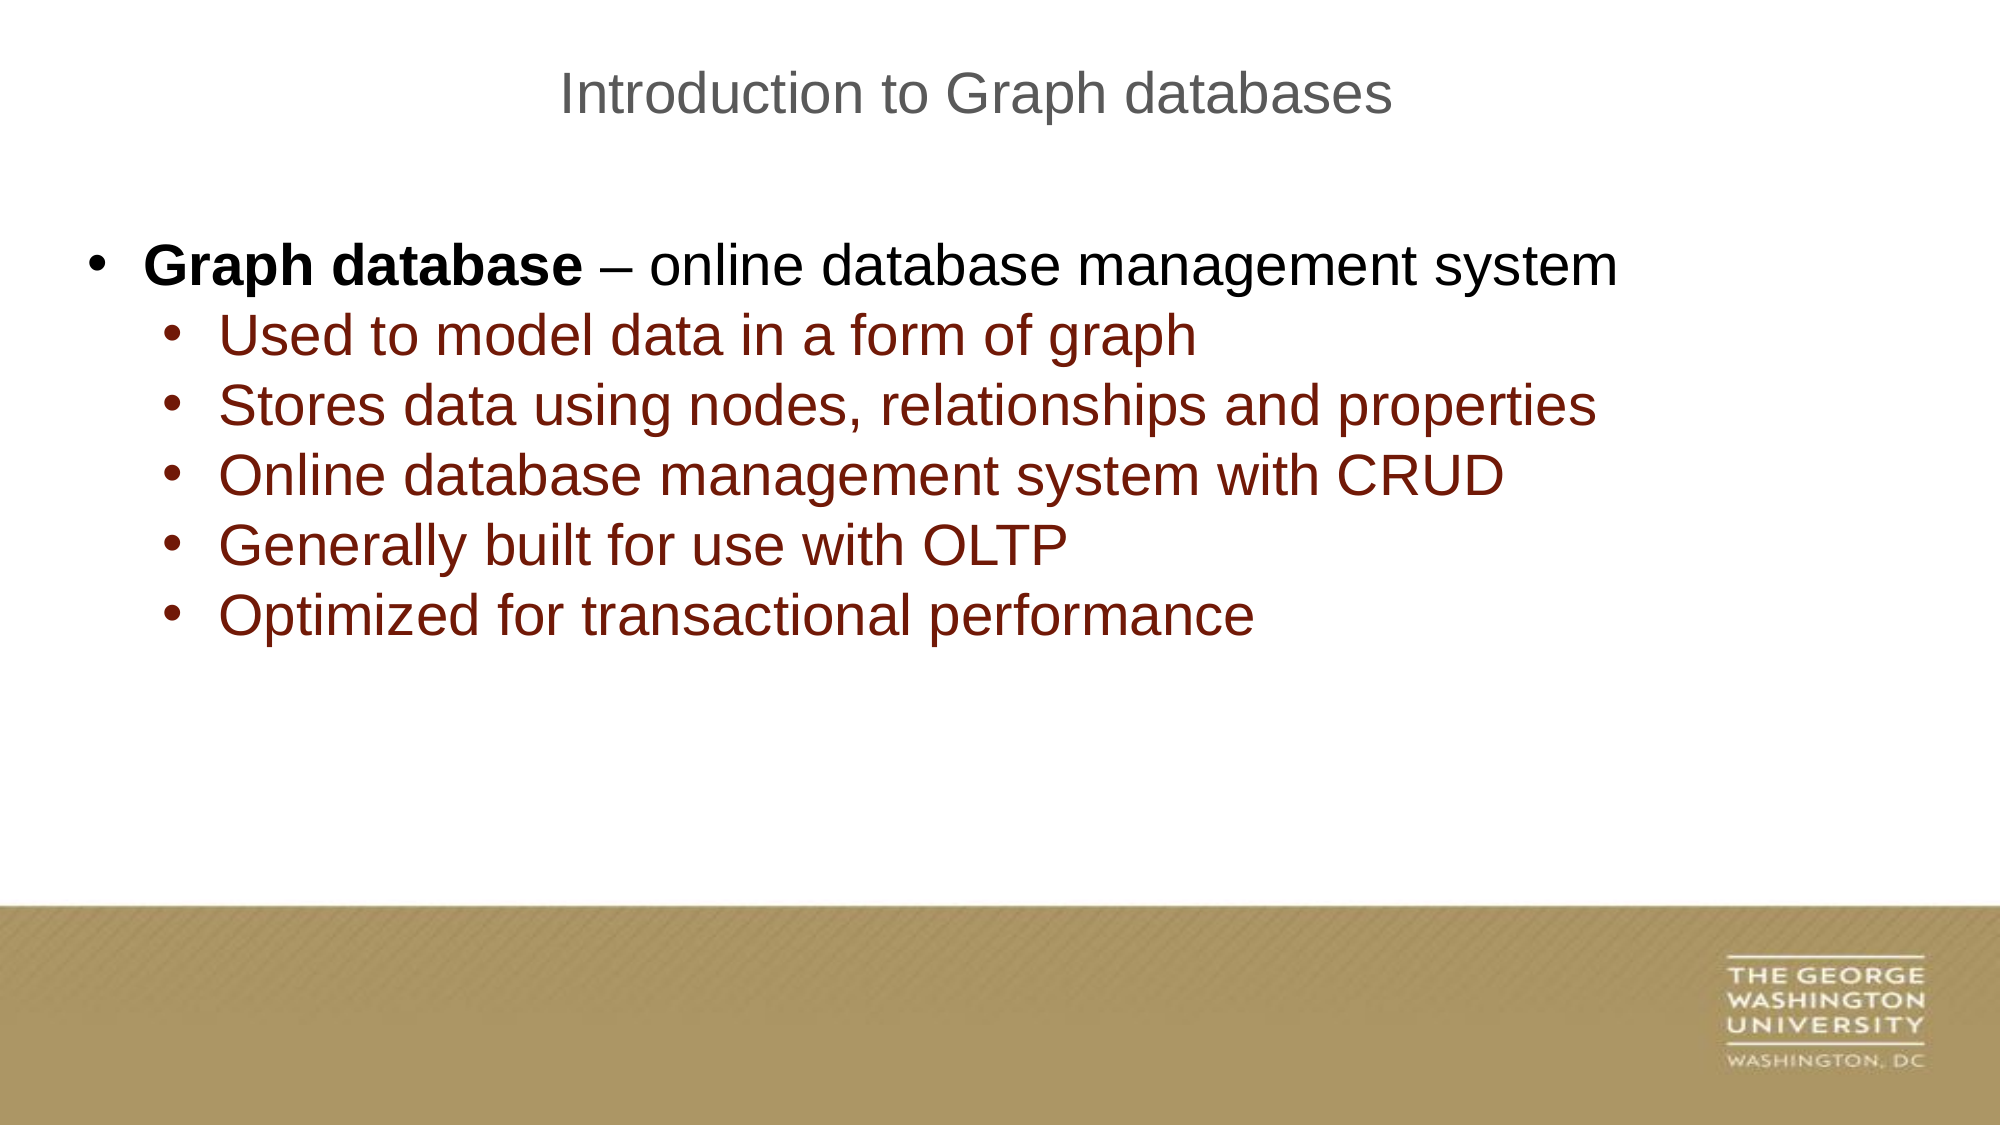

Introduction to Graph databases
Graph database – online database management system
Used to model data in a form of graph
Stores data using nodes, relationships and properties
Online database management system with CRUD
Generally built for use with OLTP
Optimized for transactional performance